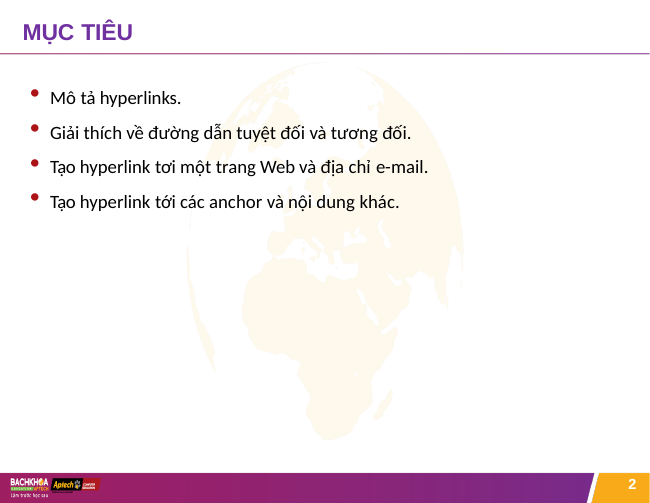

# MỤC TIÊU
Mô tả hyperlinks.
Giải thích về đường dẫn tuyệt đối và tương đối.
Tạo hyperlink tơi một trang Web và địa chỉ e-mail.
Tạo hyperlink tới các anchor và nội dung khác.
2